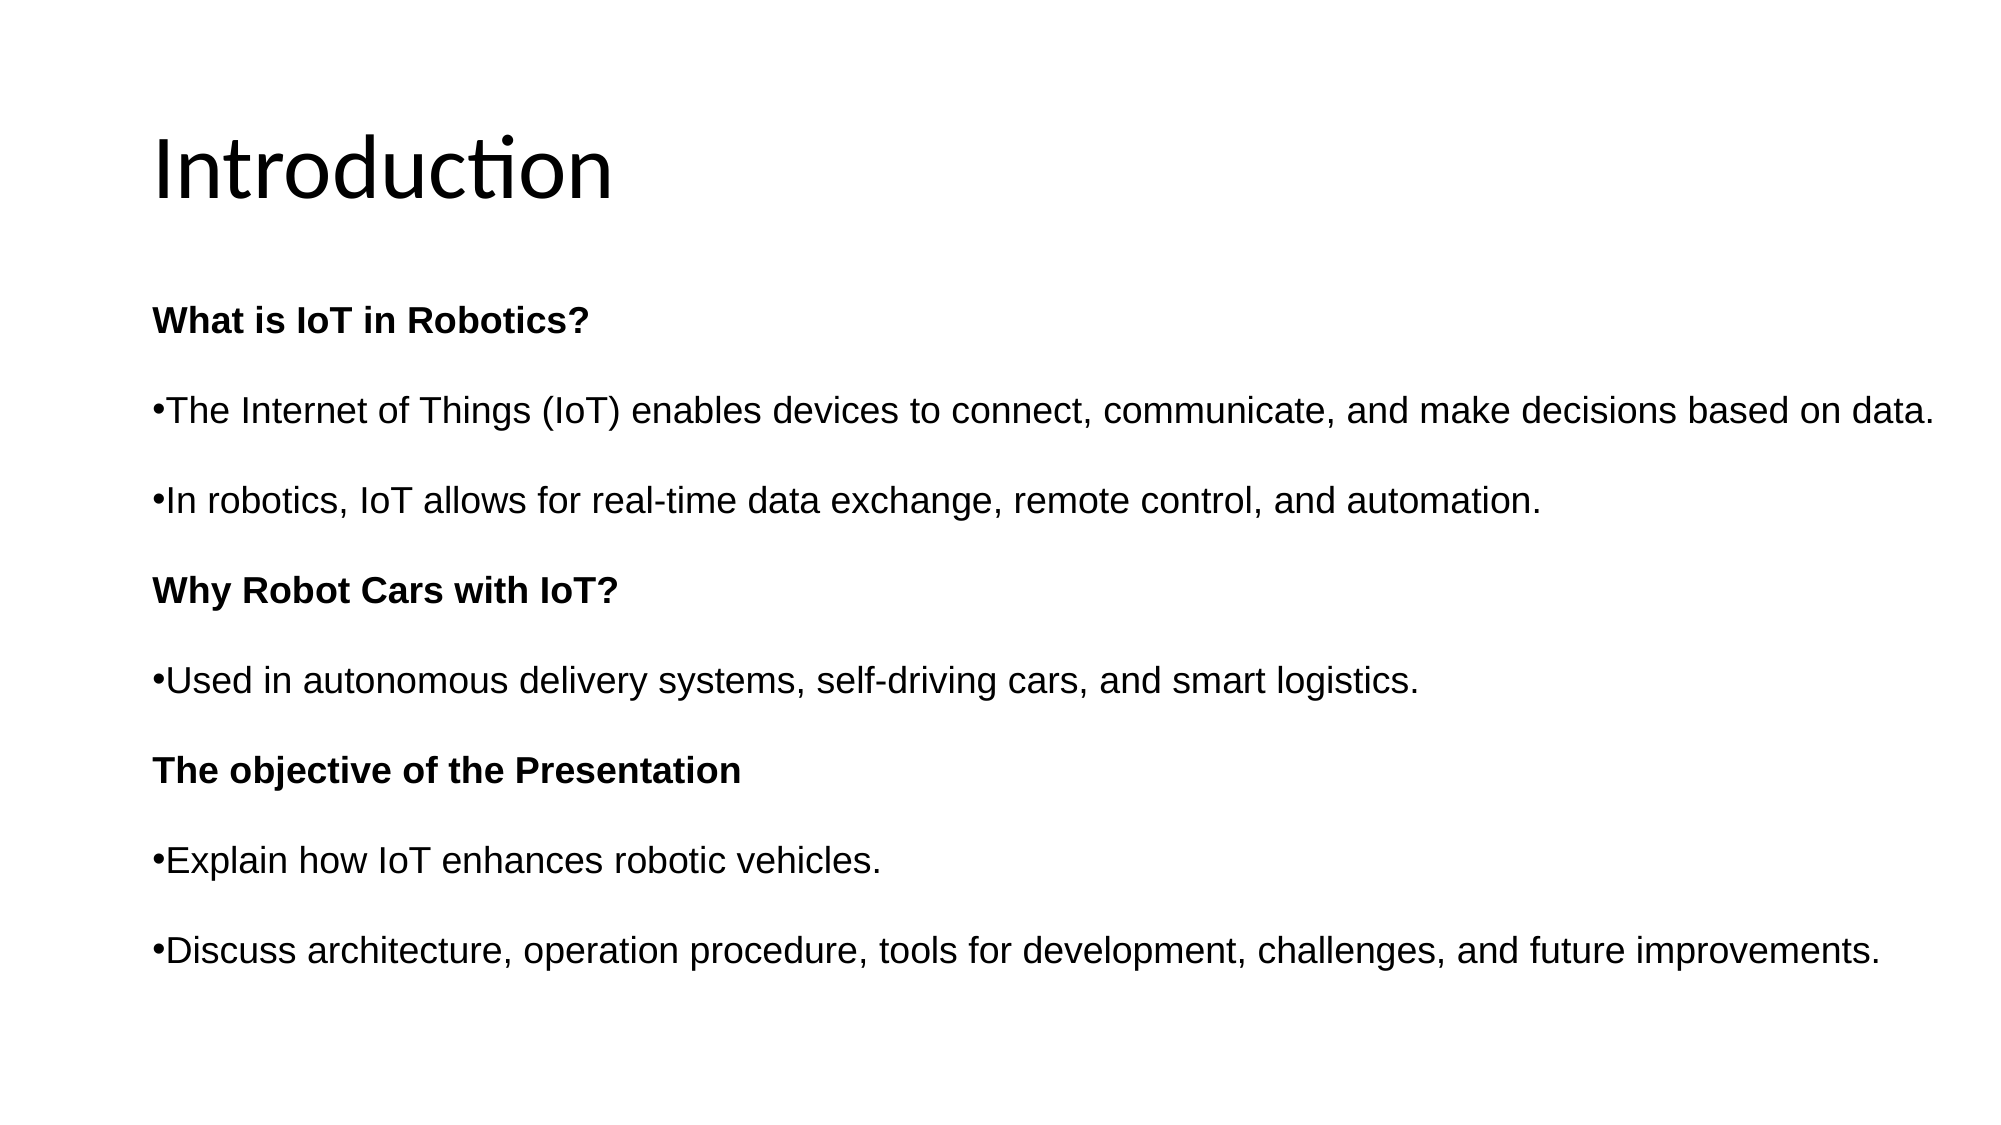

# Introduction
What is IoT in Robotics?
The Internet of Things (IoT) enables devices to connect, communicate, and make decisions based on data.
In robotics, IoT allows for real-time data exchange, remote control, and automation.
Why Robot Cars with IoT?
Used in autonomous delivery systems, self-driving cars, and smart logistics.
The objective of the Presentation
Explain how IoT enhances robotic vehicles.
Discuss architecture, operation procedure, tools for development, challenges, and future improvements.